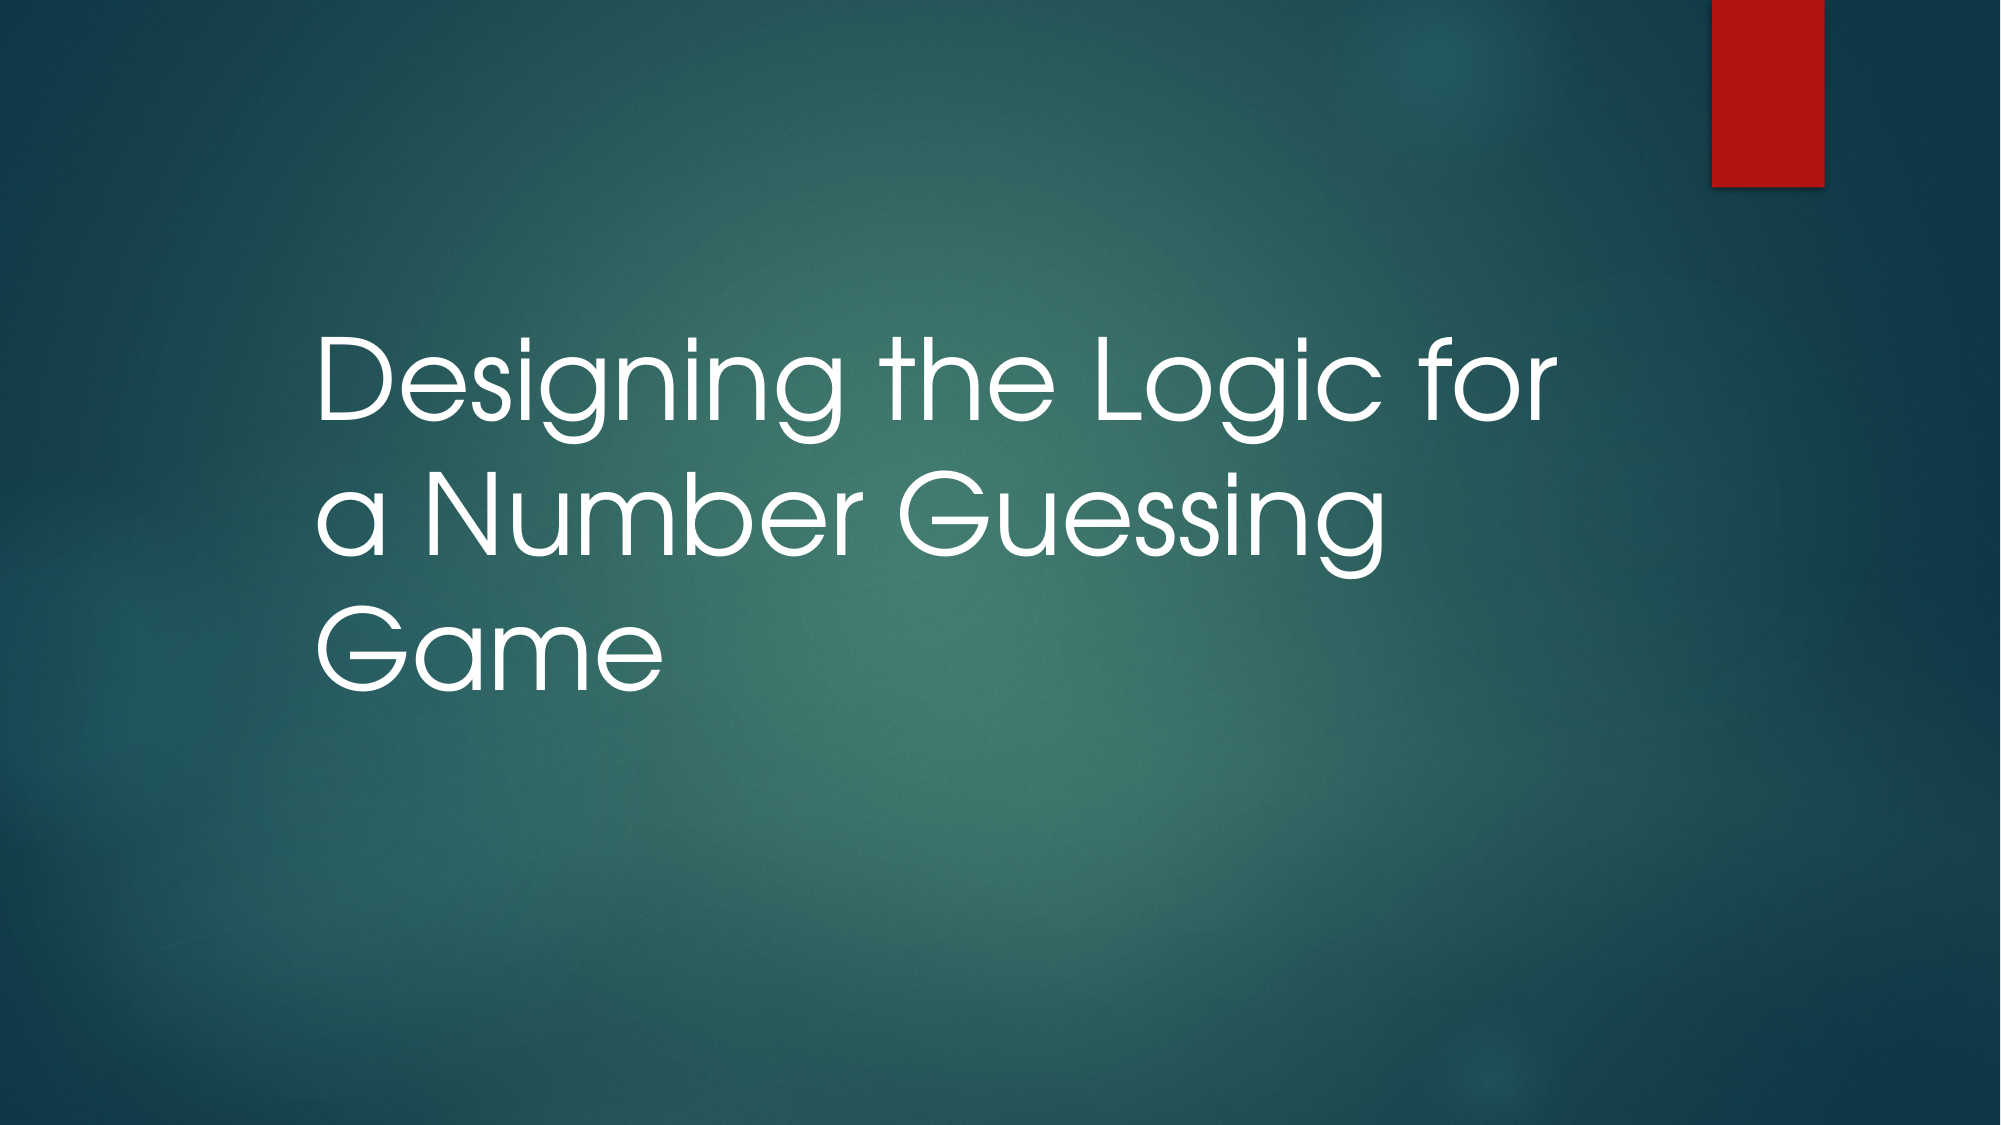

Designing the Logic for a Number Guessing Game